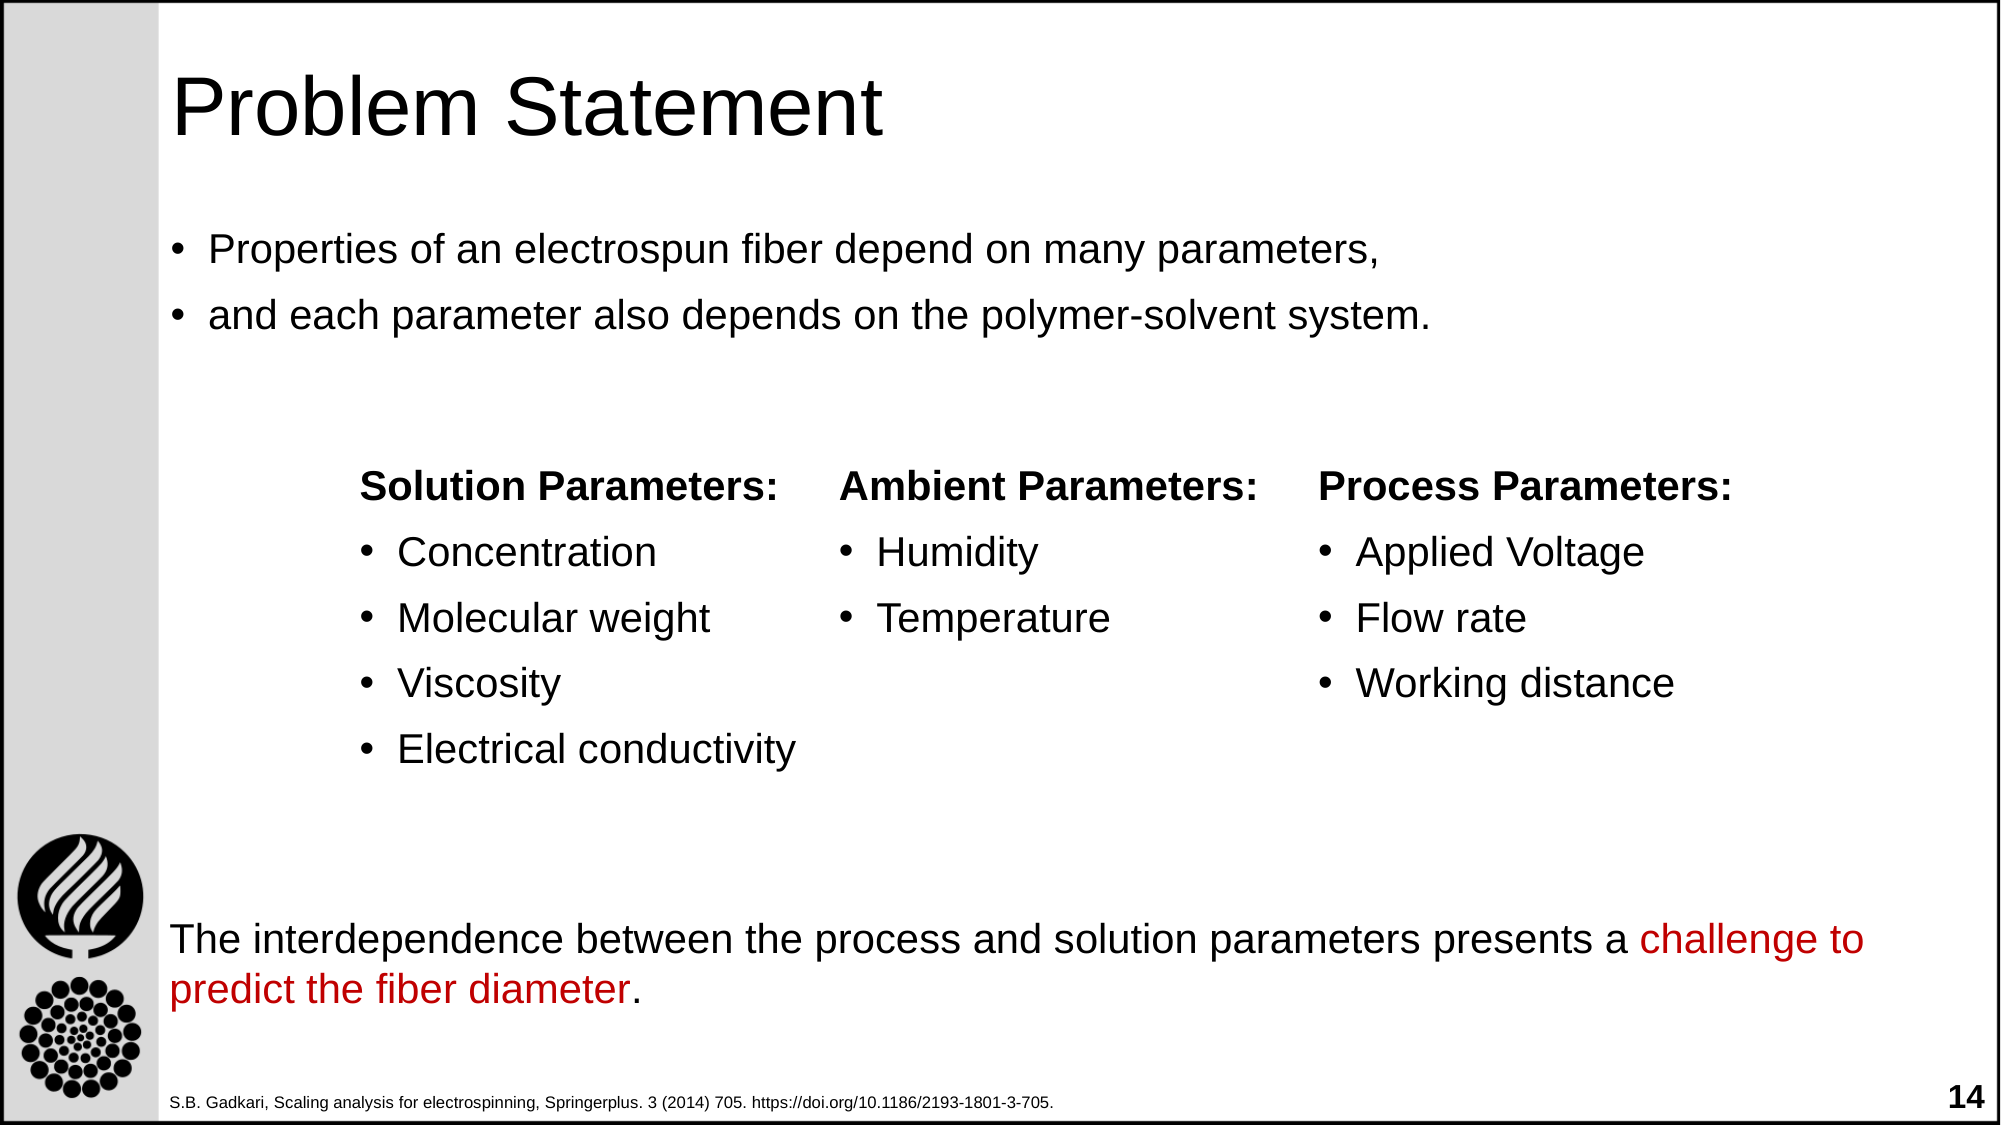

# Problem Statement
Properties of an electrospun fiber depend on many parameters,
and each parameter also depends on the polymer-solvent system.
Solution Parameters:
Concentration
Molecular weight
Viscosity
Electrical conductivity

Ambient Parameters:
Humidity
Temperature

Process Parameters:
Applied Voltage
Flow rate
Working distance

The interdependence between the process and solution parameters presents a challenge to predict the fiber diameter.
14
S.B. Gadkari, Scaling analysis for electrospinning, Springerplus. 3 (2014) 705. https://doi.org/10.1186/2193-1801-3-705.